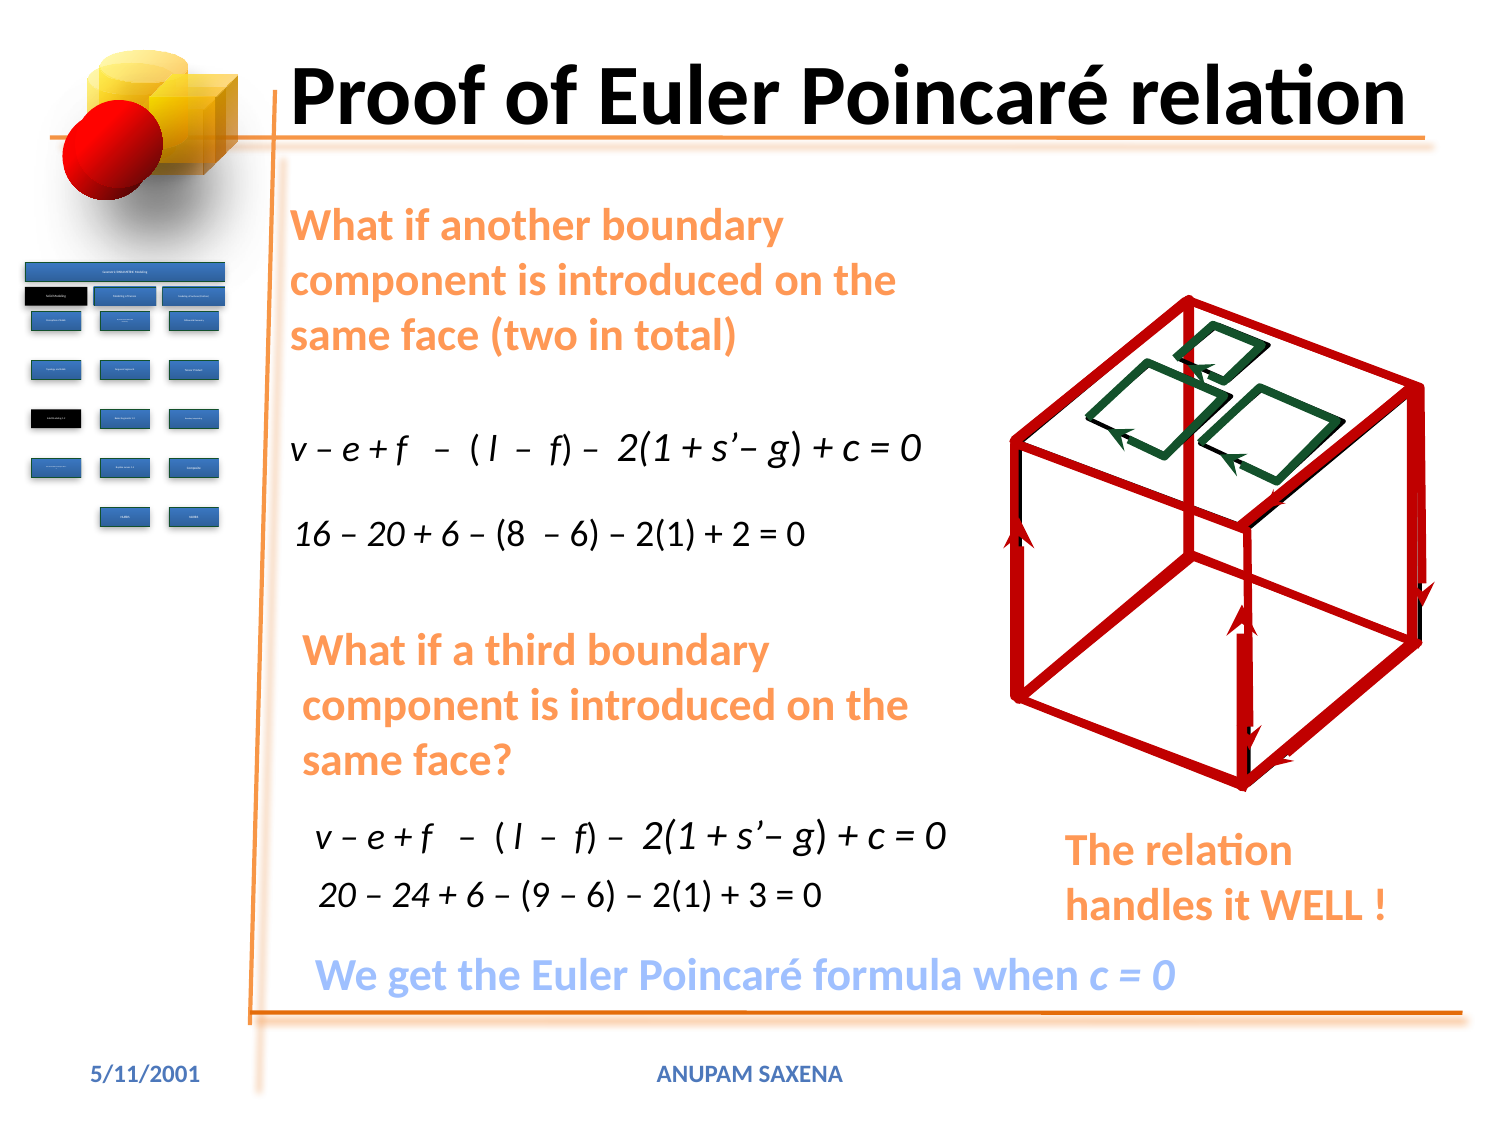

# Proof of Euler Poincaré relation
What if another boundary component is introduced on the same face (two in total)
Geometric/PARAMETRIC Modeling
Solid Modeling
Perception of Solids
Modeling of Curves
Modeling of Surfaces (Patches)
Topology and Solids
Solid Modeling 1-2
Transformations and Projections 1-2
Representation, Differential Geometry
Ferguson Segments
Bezier Segments 1-2
B-spline curves 1-5
NURBS
Differential Geometry
Tensor Product
Boundary Interpolating
Composite
NURBS

v – e + f   –  ( l  –  f) –  2(1 + s’– g) + c = 0

16 – 20 + 6 – (8  – 6) – 2(1) + 2 = 0

What if a third boundary component is introduced on the same face?
v – e + f   –  ( l  –  f) –  2(1 + s’– g) + c = 0
The relation handles it WELL !
20 – 24 + 6 – (9 – 6) – 2(1) + 3 = 0
We get the Euler Poincaré formula when c = 0
5/11/2001
Anupam Saxena